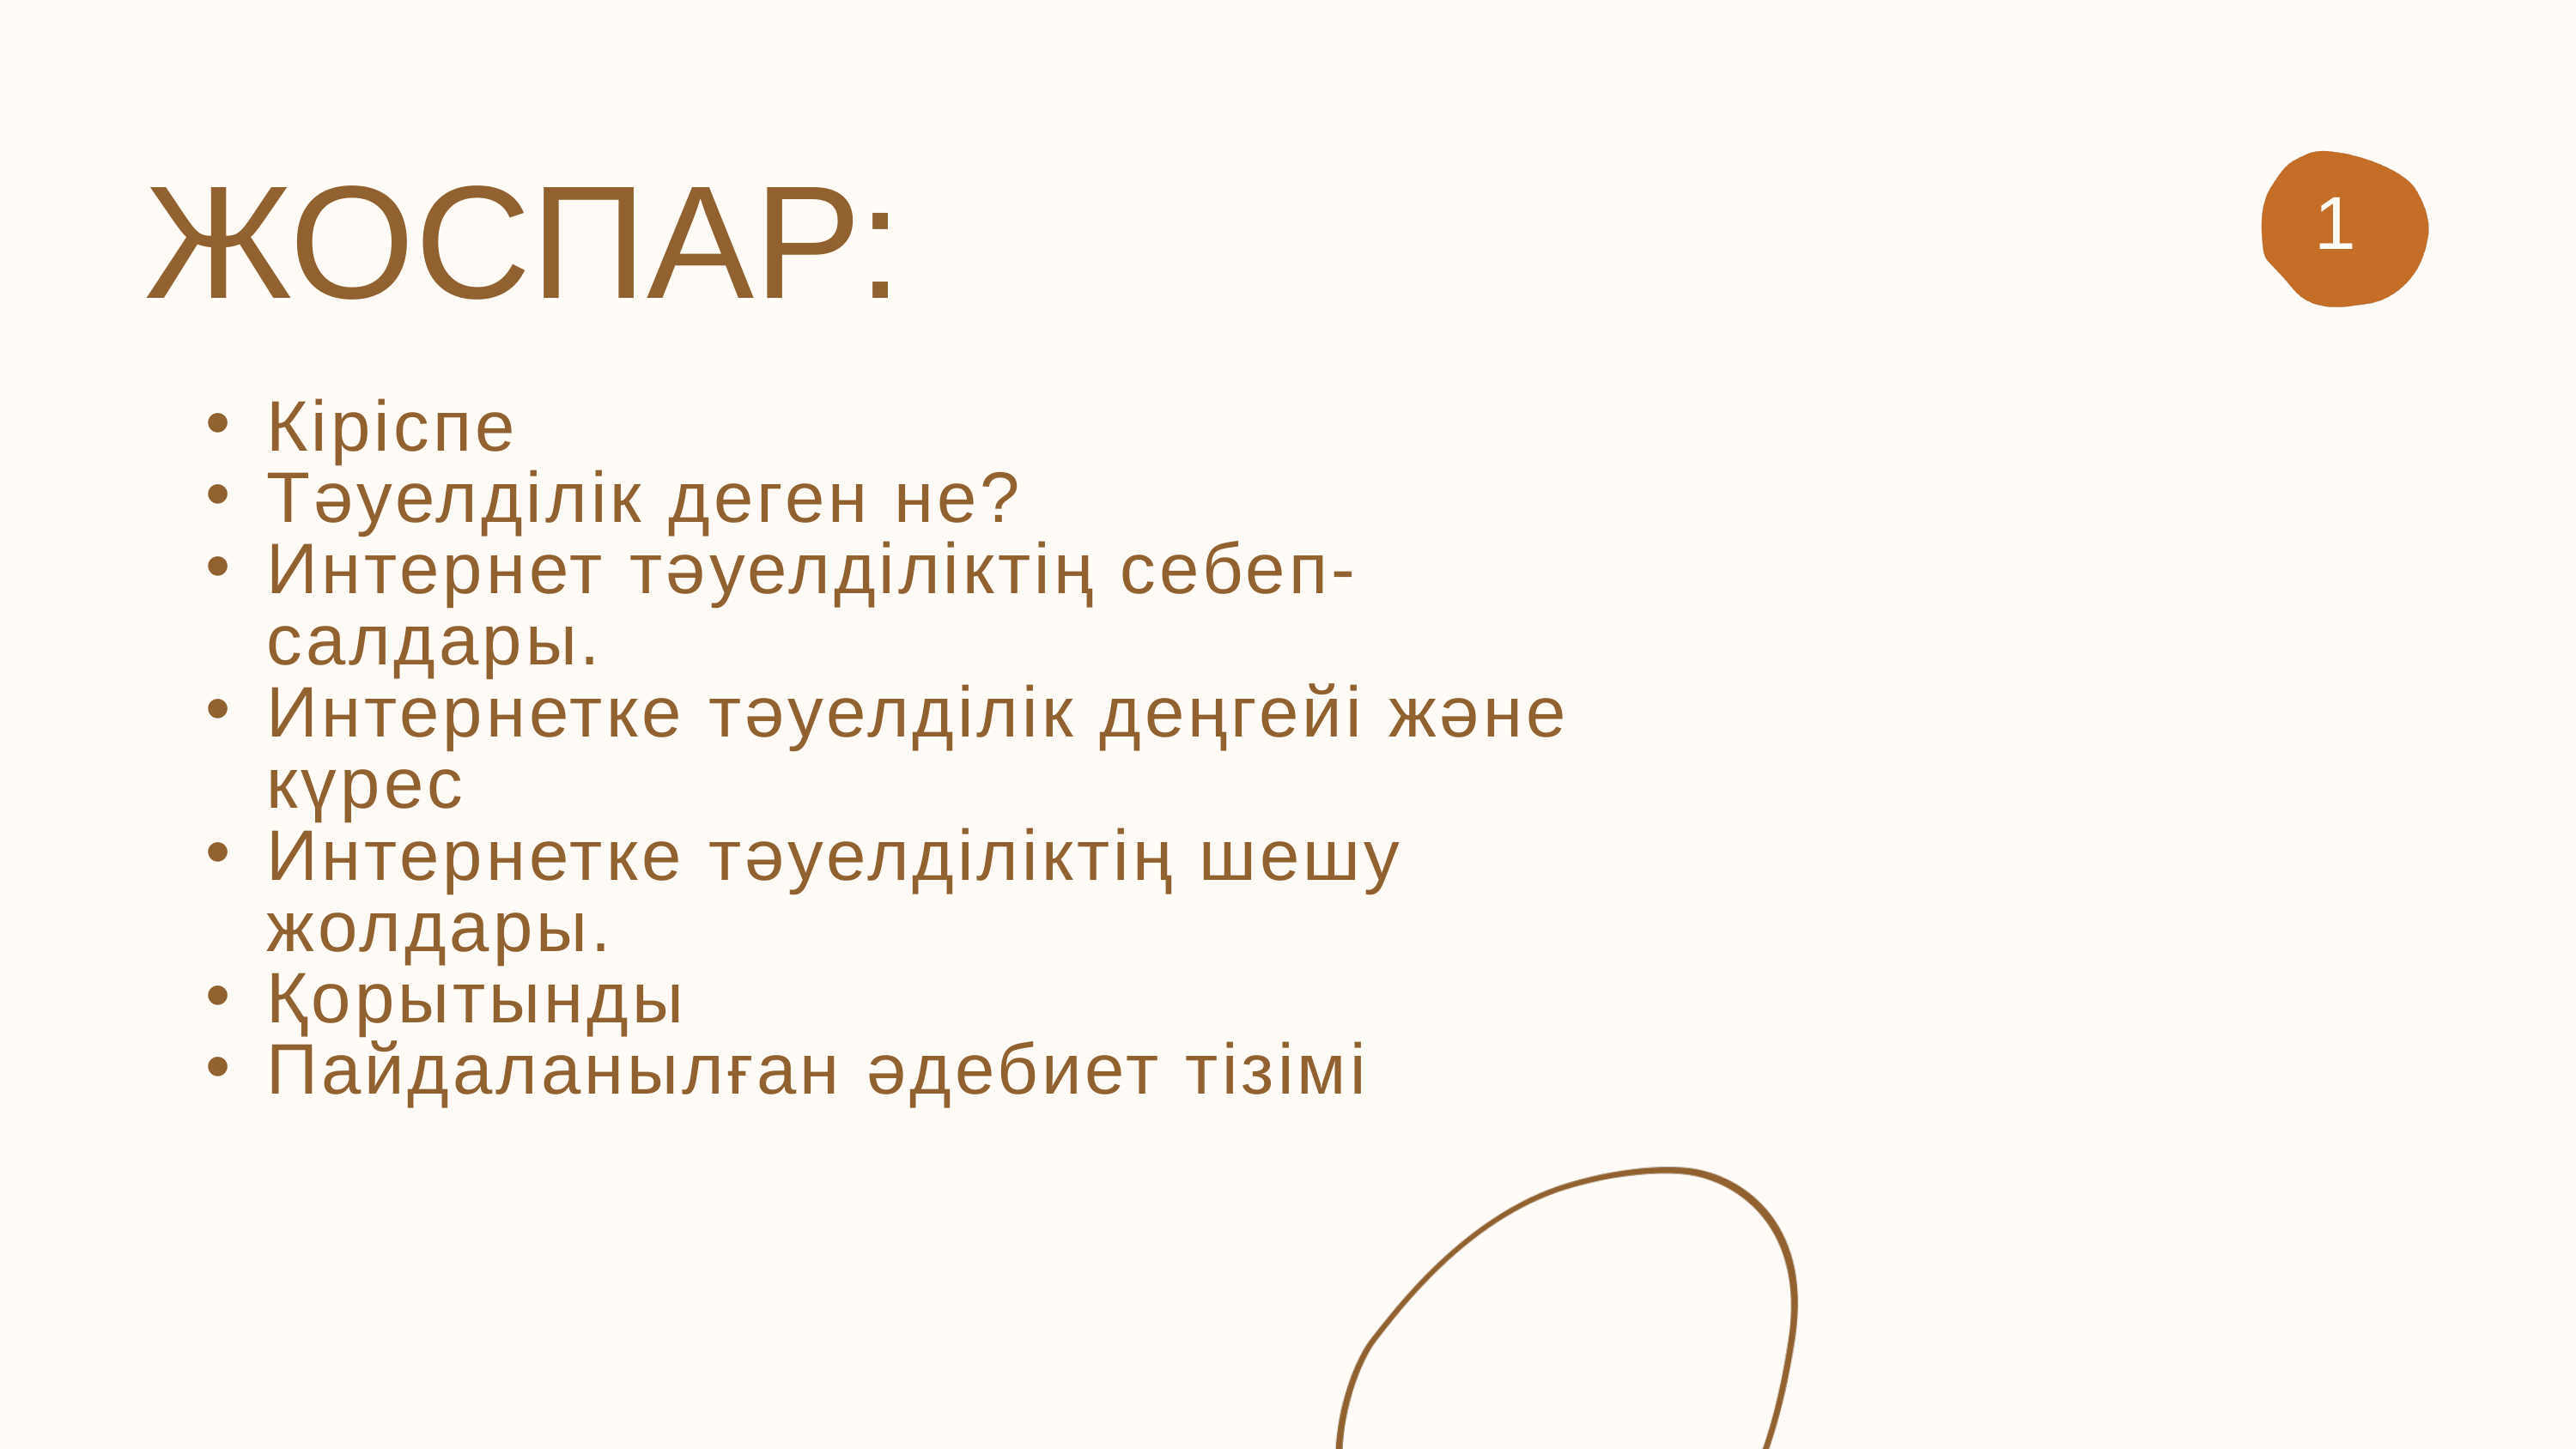

1
ЖОСПАР:
Кіріспе
Тәуелділік деген не?
Интернет тәуелділіктің себеп-салдары.
Интернетке тәуелділік деңгейі және күрес
Интернетке тәуелділіктің шешу жолдары.
Қорытынды
Пайдаланылған әдебиет тізімі